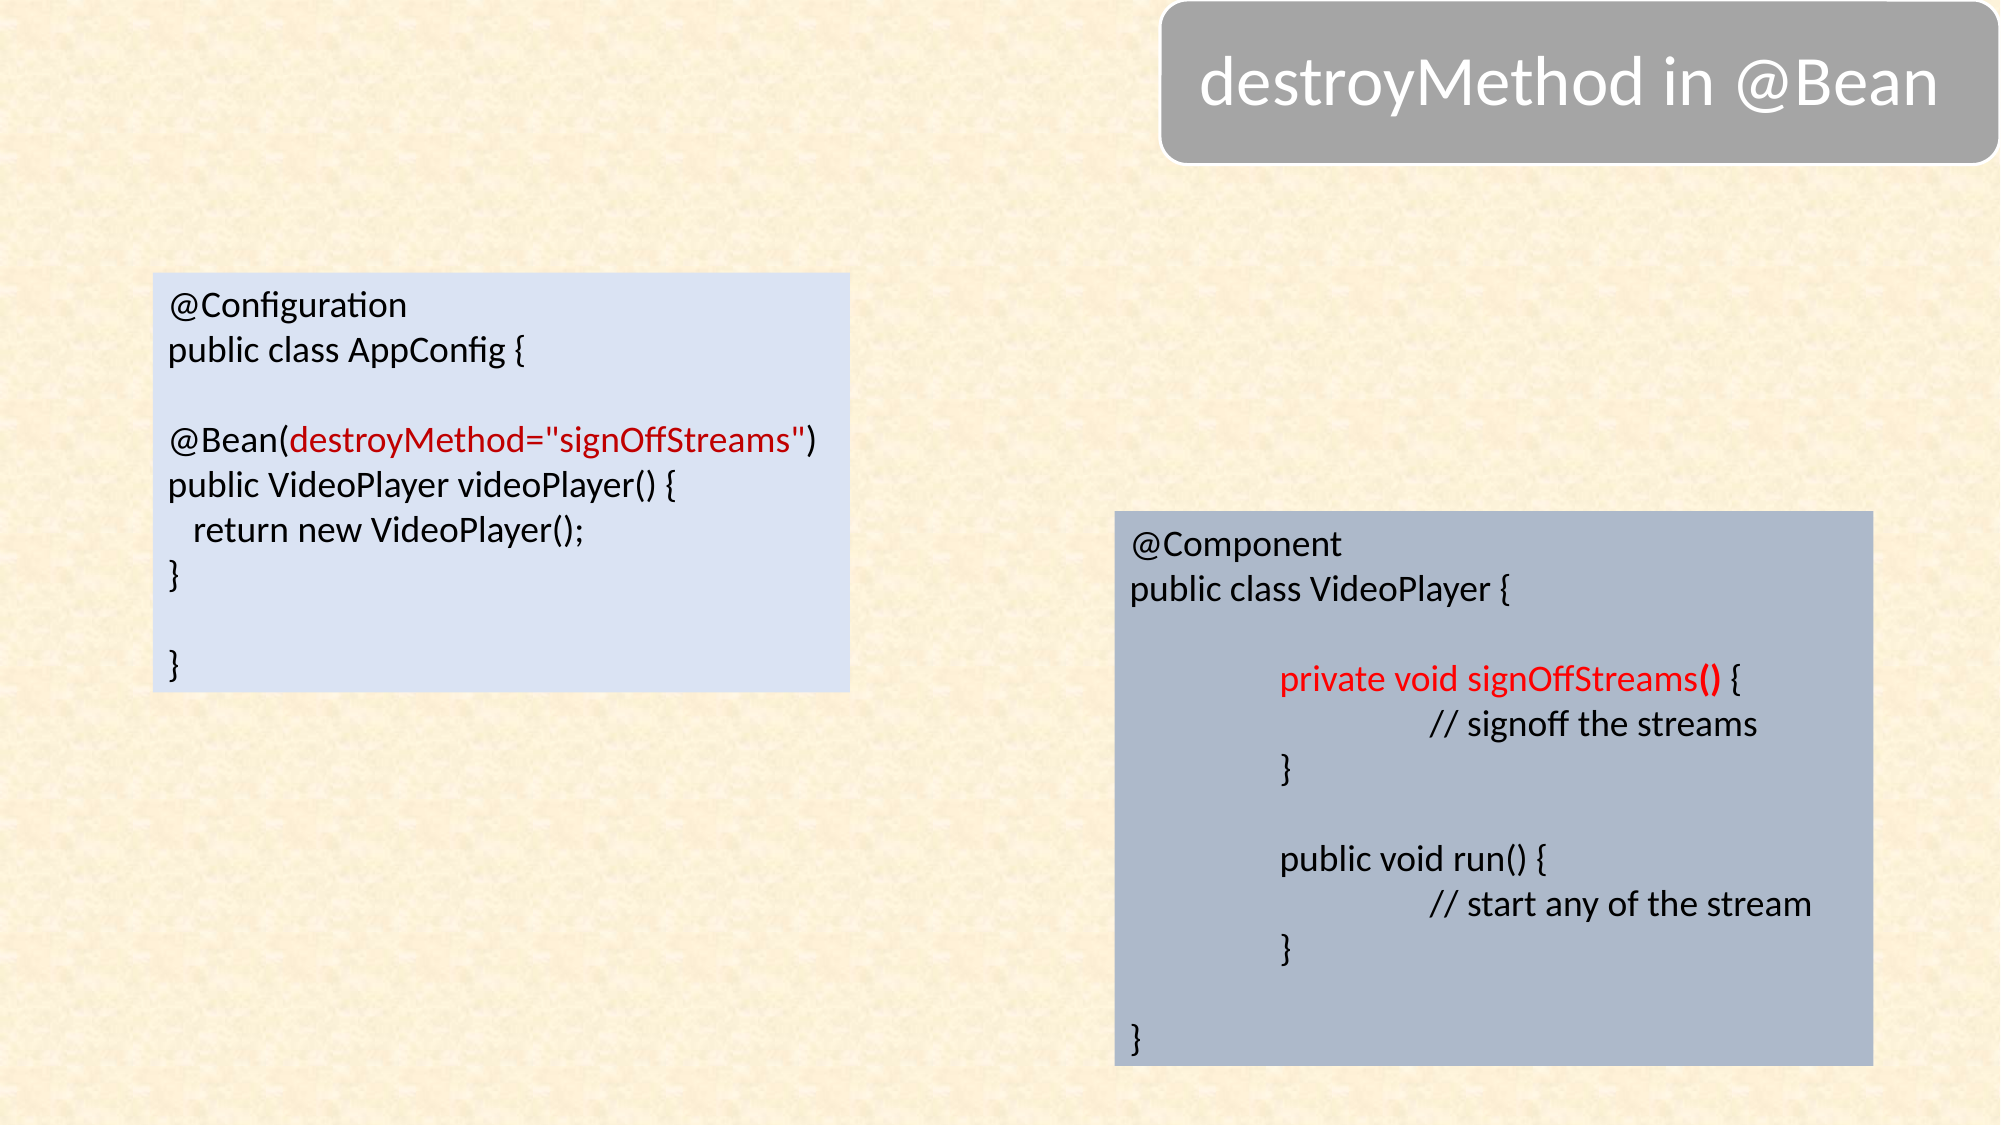

destroyMethod in @Bean
@Configuration
public class AppConfig {

@Bean(destroyMethod="signOffStreams")
public VideoPlayer videoPlayer() {
   return new VideoPlayer();
}

}
@Component
public class VideoPlayer {

	private void signOffStreams() {
		// signoff the streams
	}

	public void run() {
		// start any of the stream
	}

}